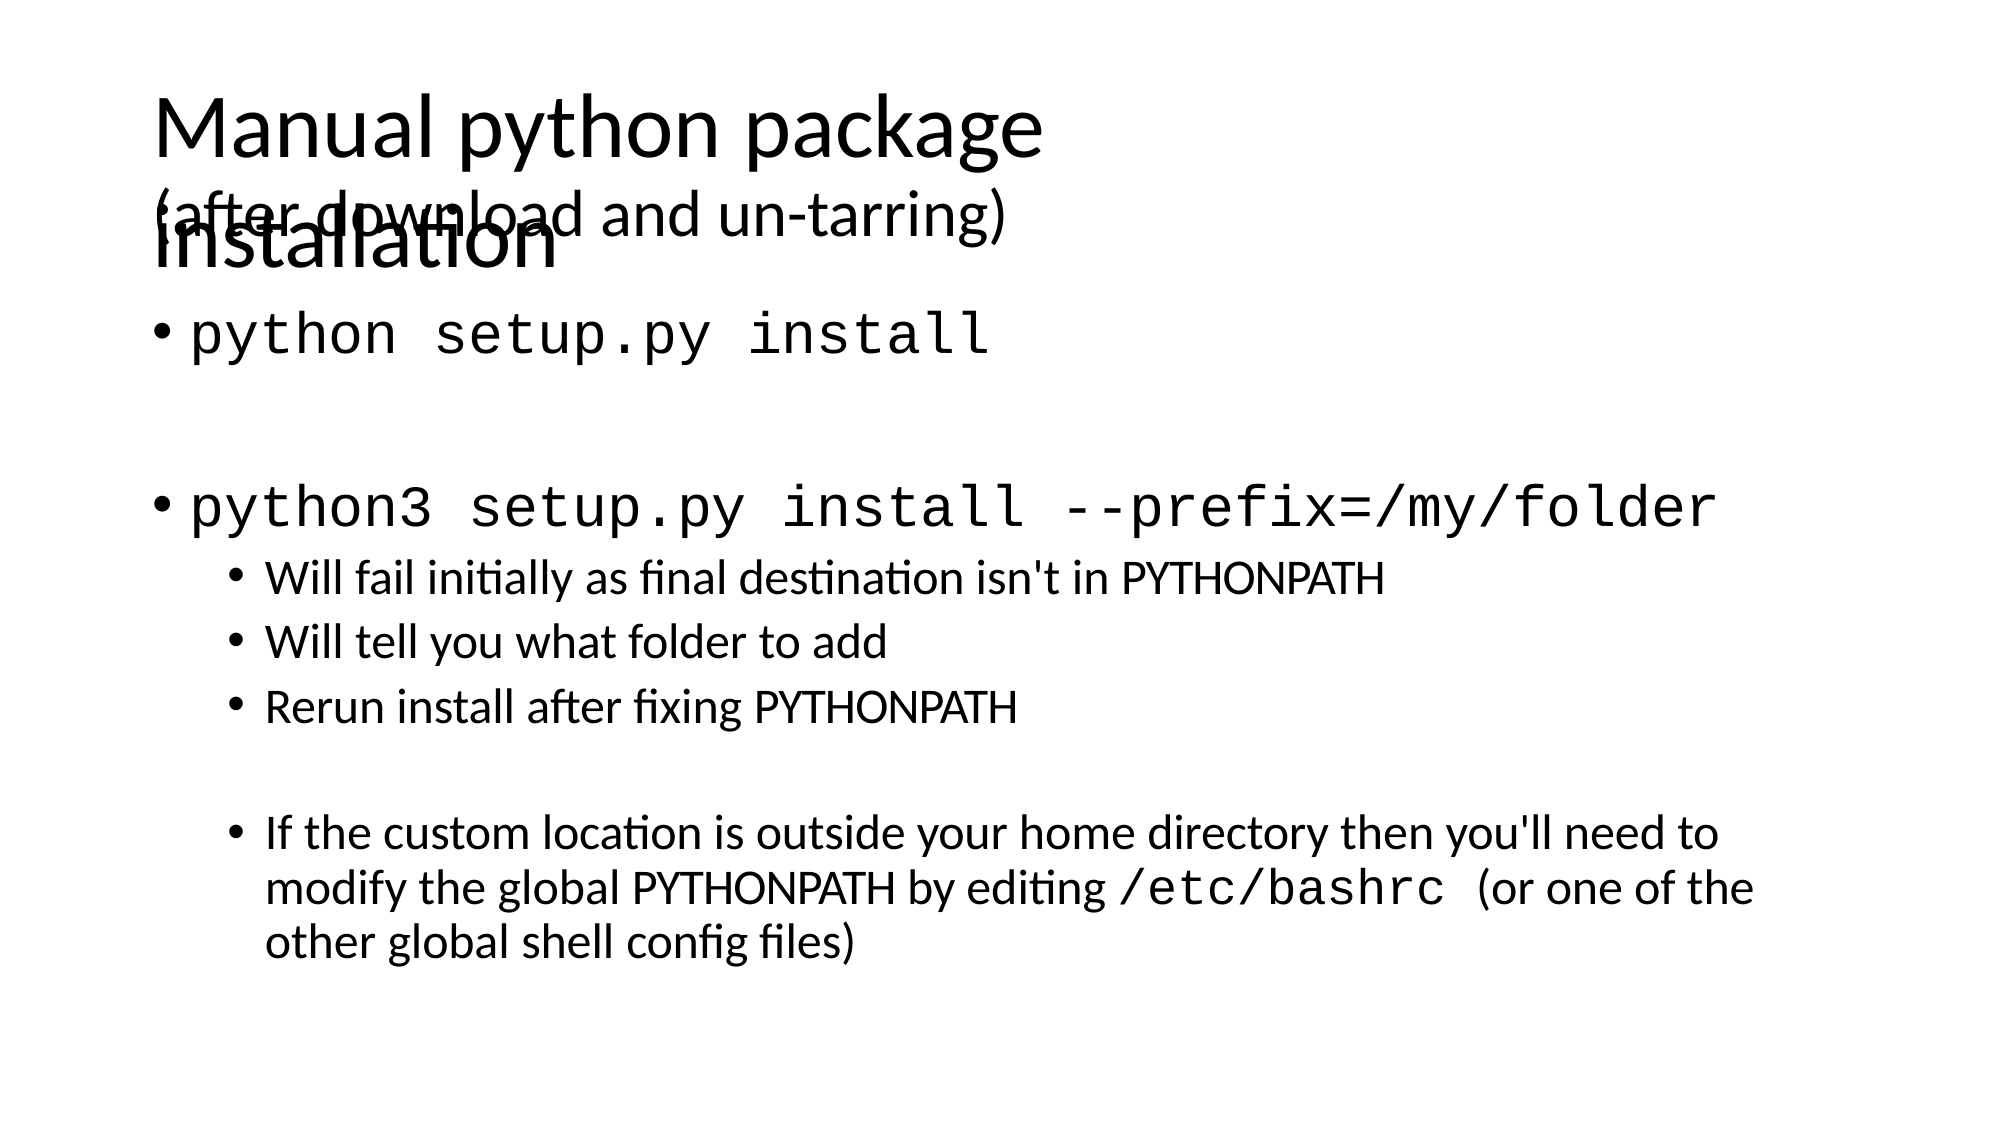

# Manual python package installation
(after download and un-tarring)
python setup.py install

python3 setup.py install --prefix=/my/folder
Will fail initially as final destination isn't in PYTHONPATH
Will tell you what folder to add
Rerun install after fixing PYTHONPATH

If the custom location is outside your home directory then you'll need to  modify the global PYTHONPATH by editing /etc/bashrc (or one of the  other global shell config files)